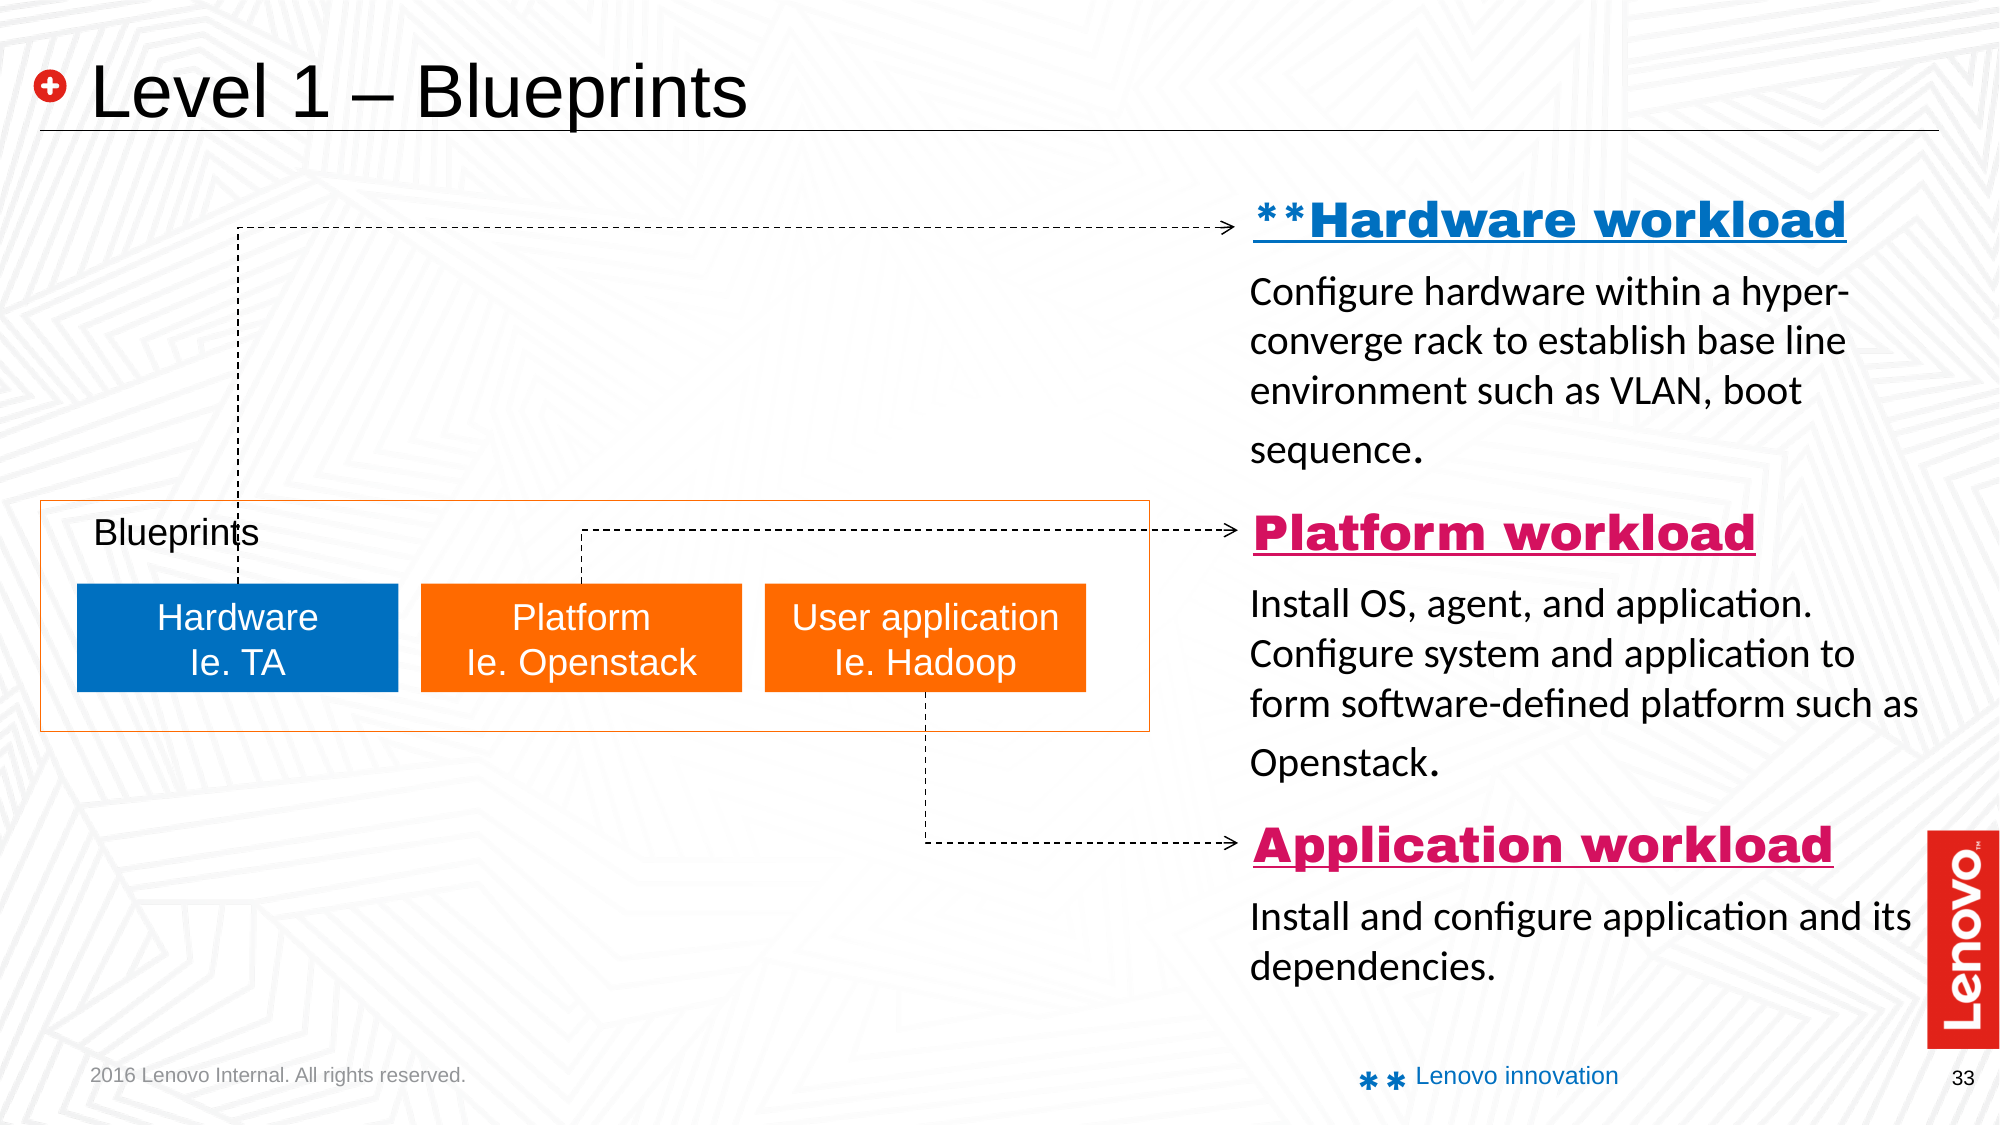

# Level 1 – Blueprints
**Hardware workload
Configure hardware within a hyper-converge rack to establish base line environment such as VLAN, boot sequence.
Platform workload
Install OS, agent, and application. Configure system and application to form software-defined platform such as Openstack.

Blueprints
Hardware
Ie. TA
Platform
Ie. Openstack
User application
Ie. Hadoop
Application workload
Install and configure application and its dependencies.
**
Lenovo innovation
2016 Lenovo Internal. All rights reserved.